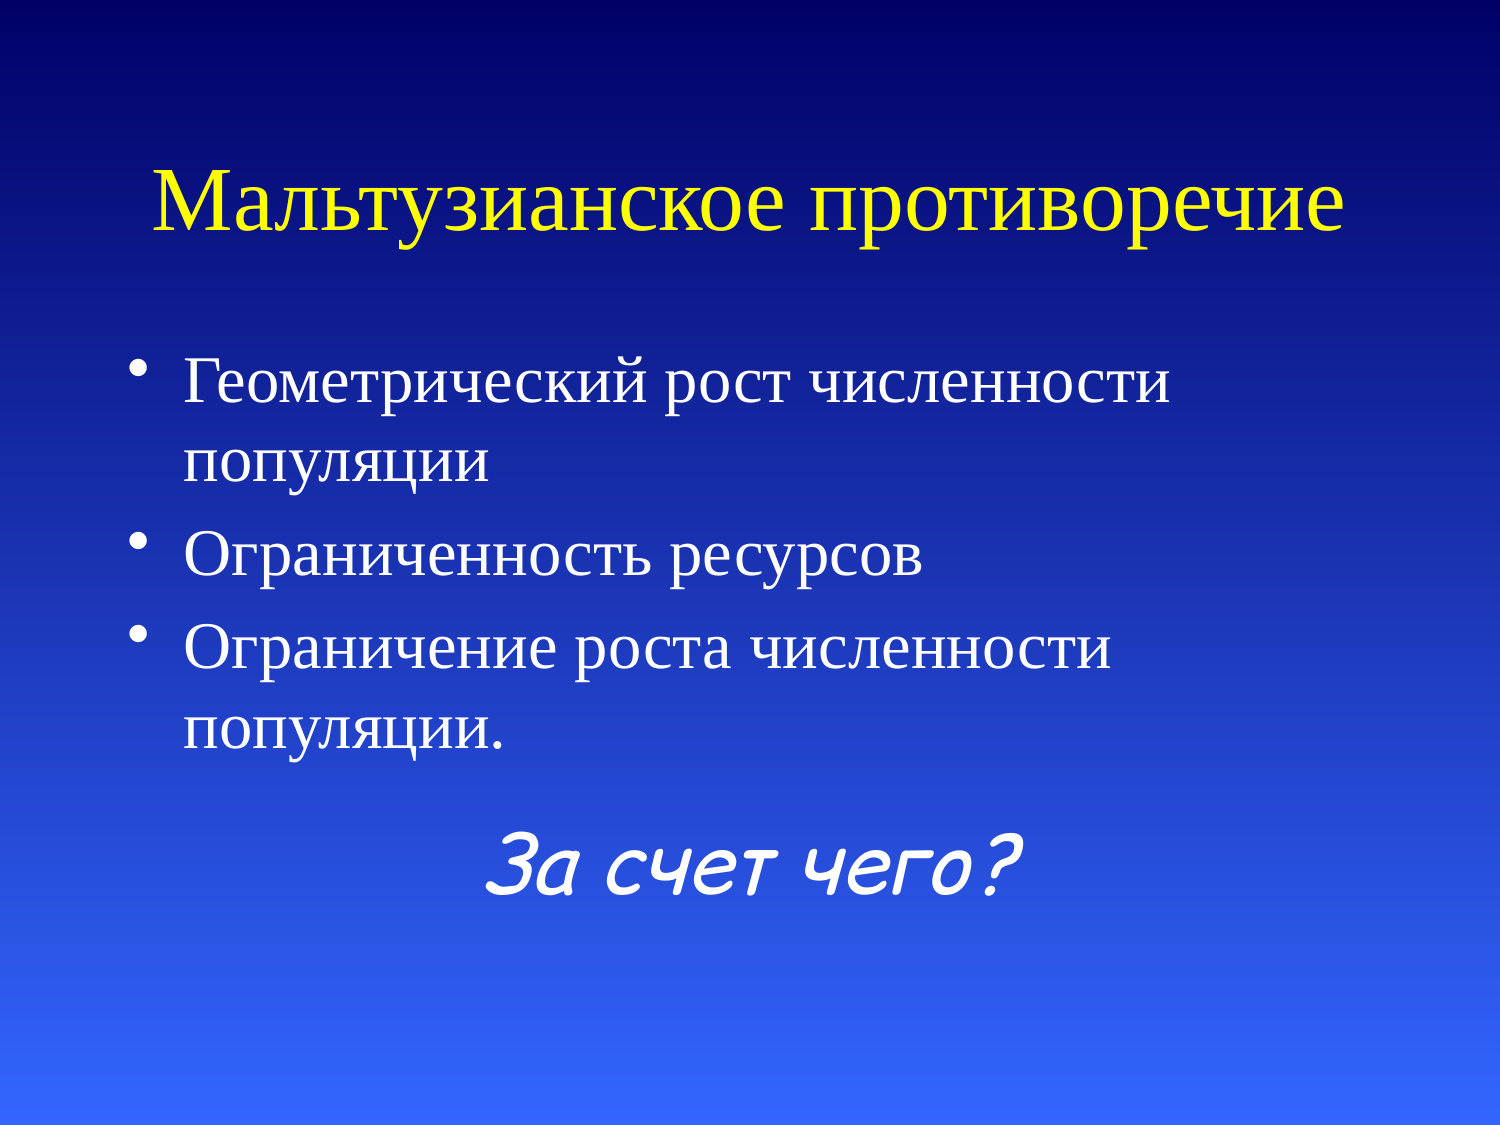

# Мальтузианское противоречие
Геометрический рост численности популяции
Ограниченность ресурсов
Ограничение роста численности популяции.

За счет чего?